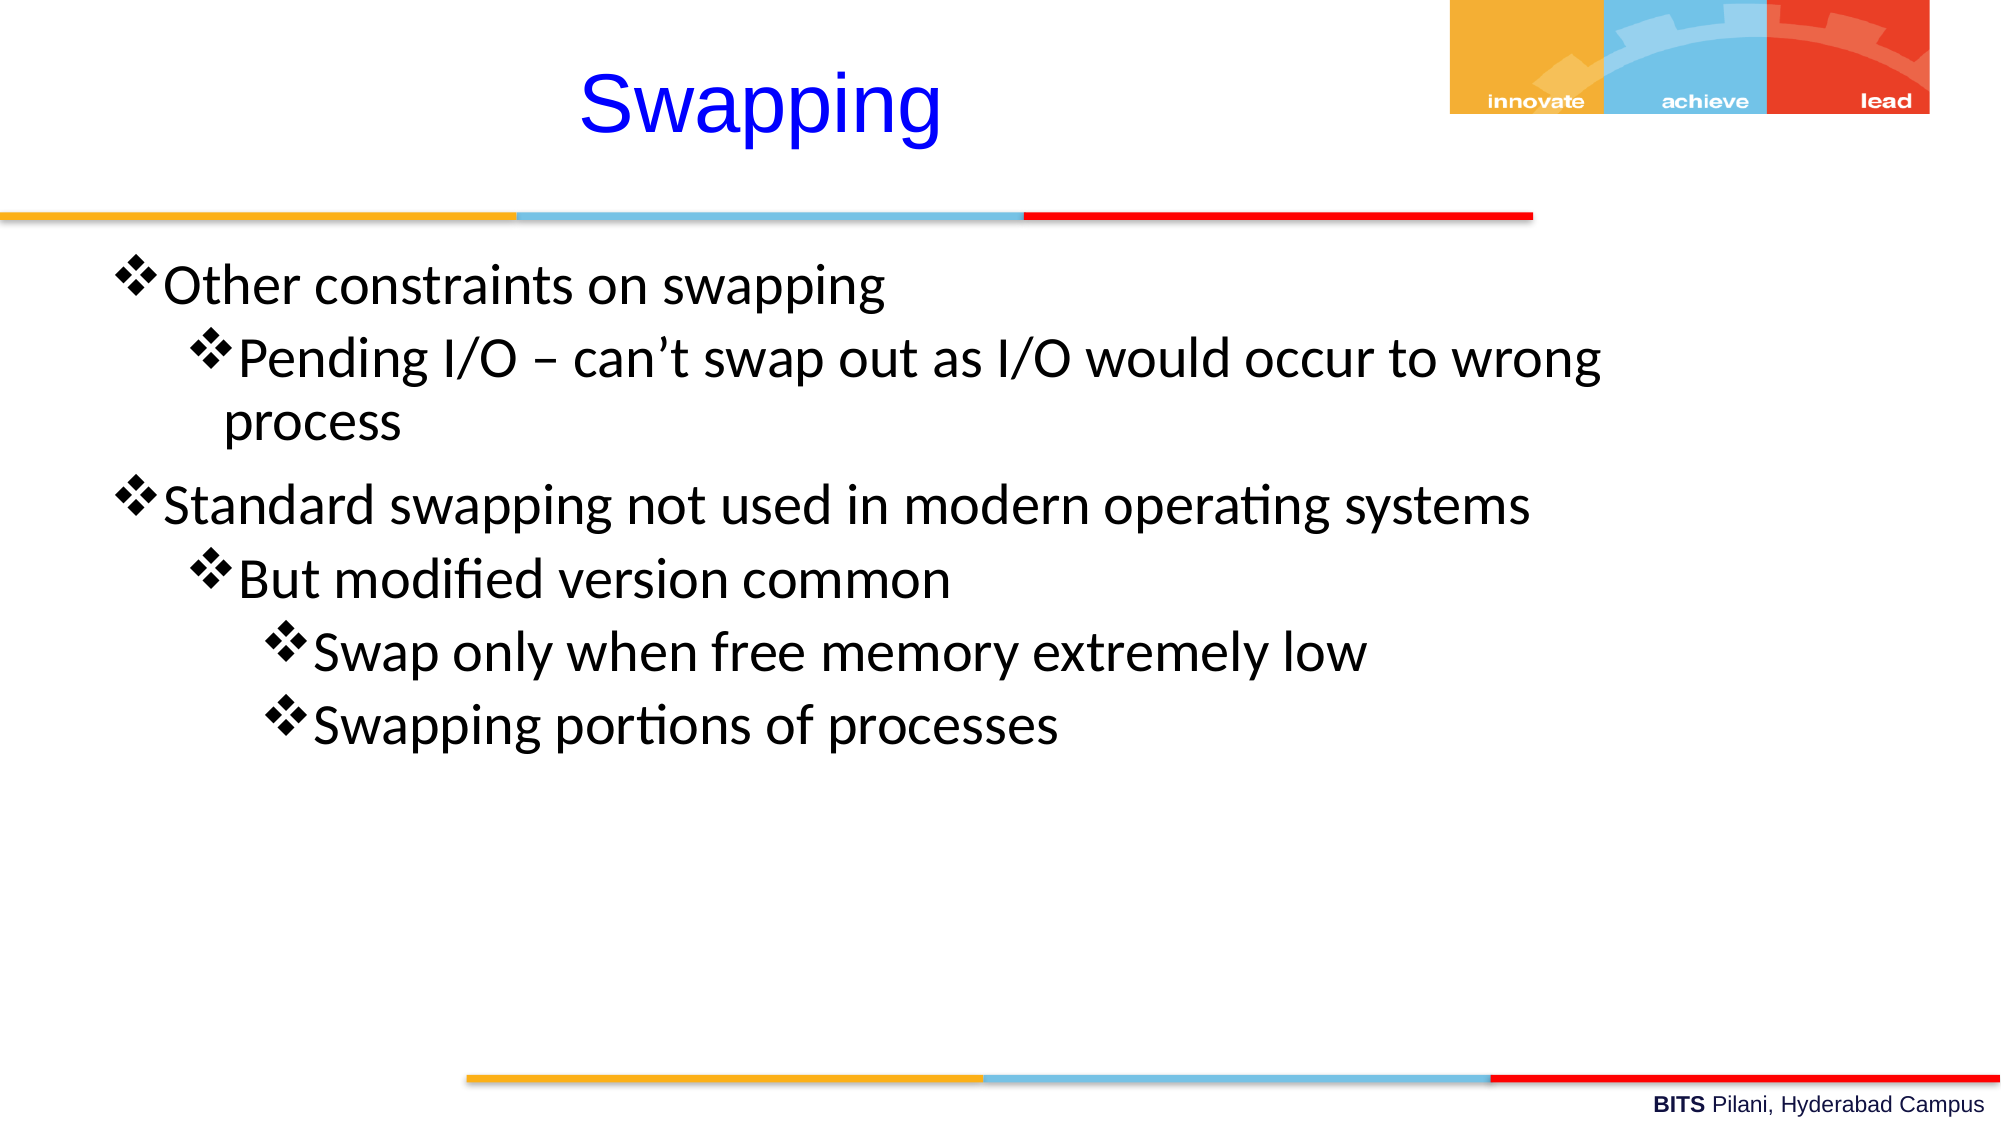

Swapping
Other constraints on swapping
Pending I/O – can’t swap out as I/O would occur to wrong process
Standard swapping not used in modern operating systems
But modified version common
Swap only when free memory extremely low
Swapping portions of processes